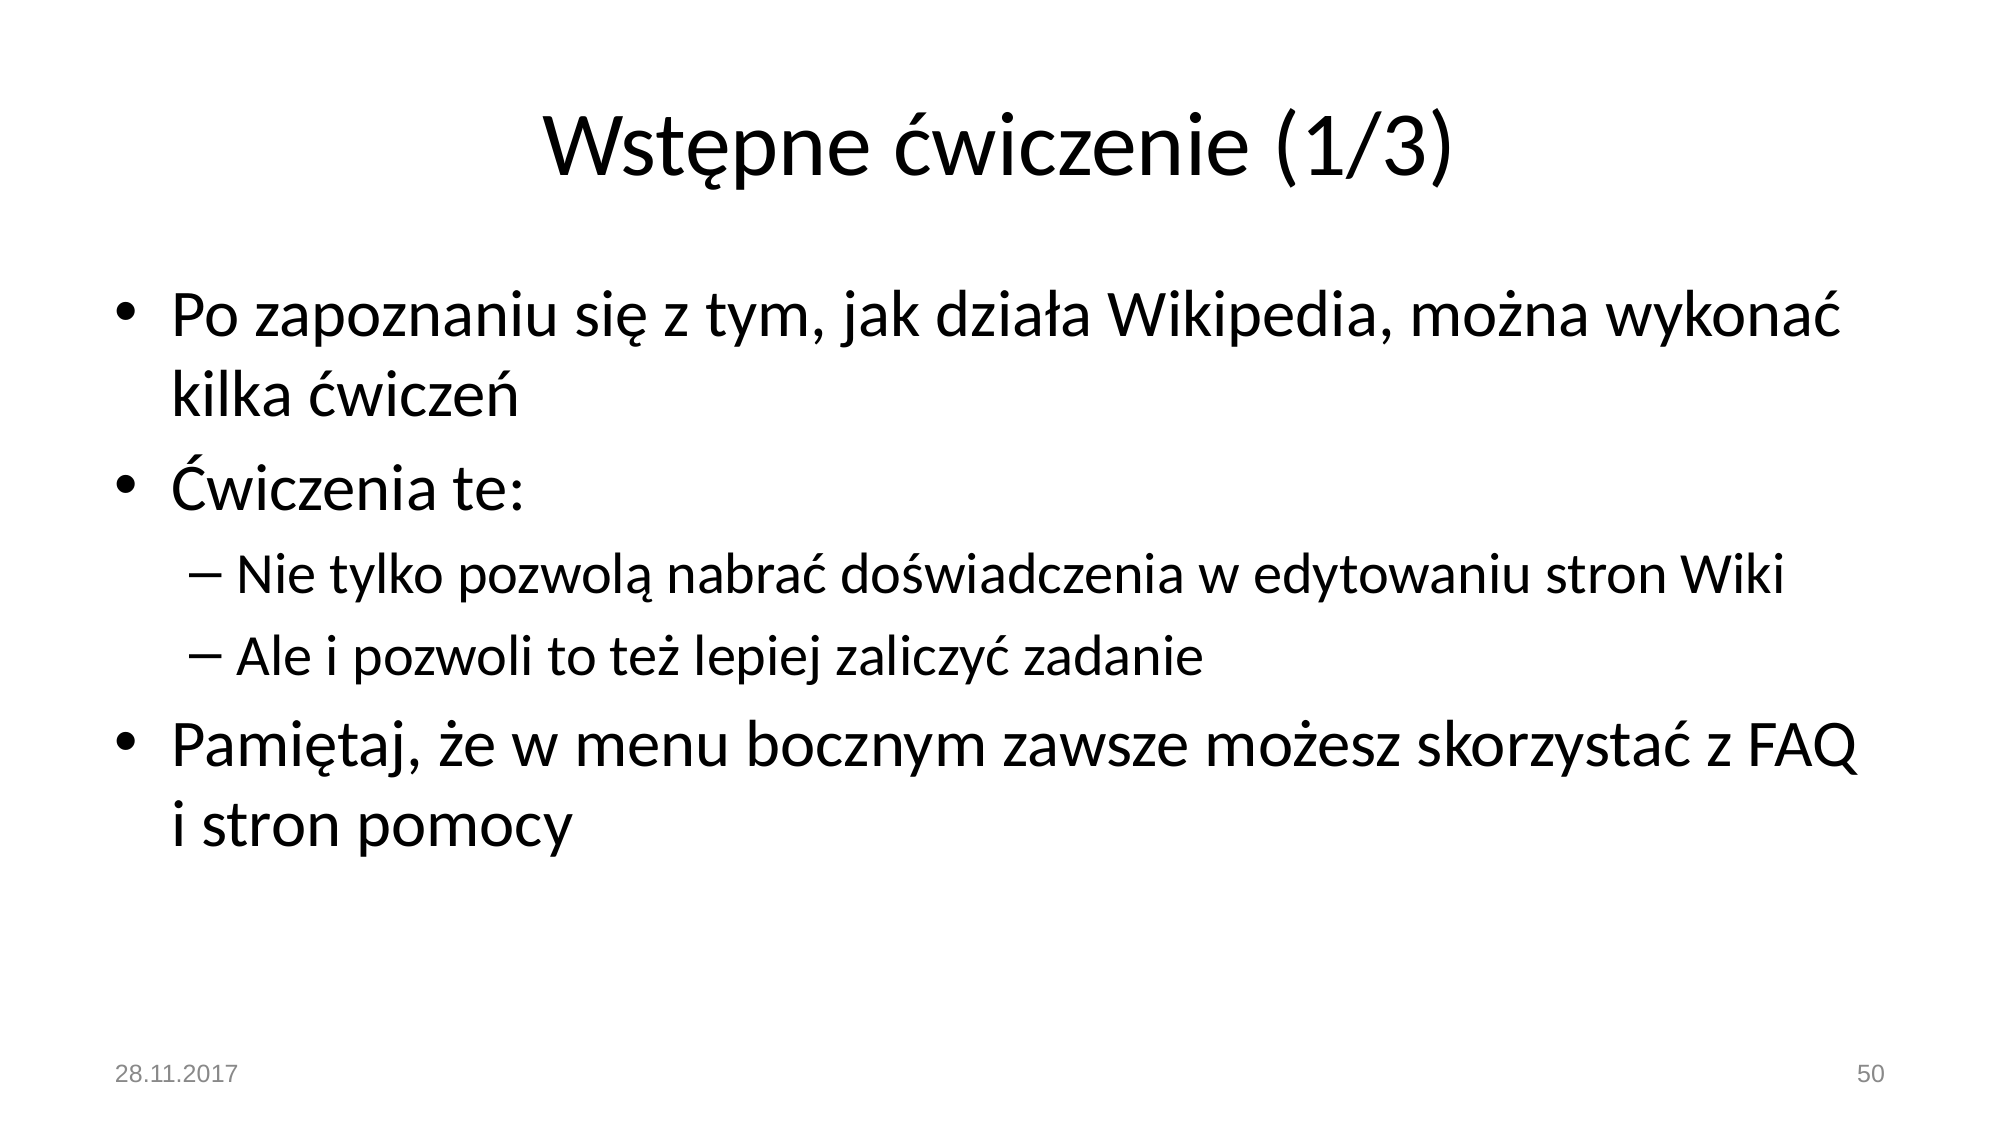

# Wstępne ćwiczenie (1/3)
Po zapoznaniu się z tym, jak działa Wikipedia, można wykonać kilka ćwiczeń
Ćwiczenia te:
Nie tylko pozwolą nabrać doświadczenia w edytowaniu stron Wiki
Ale i pozwoli to też lepiej zaliczyć zadanie
Pamiętaj, że w menu bocznym zawsze możesz skorzystać z FAQ i stron pomocy
28.11.2017
50